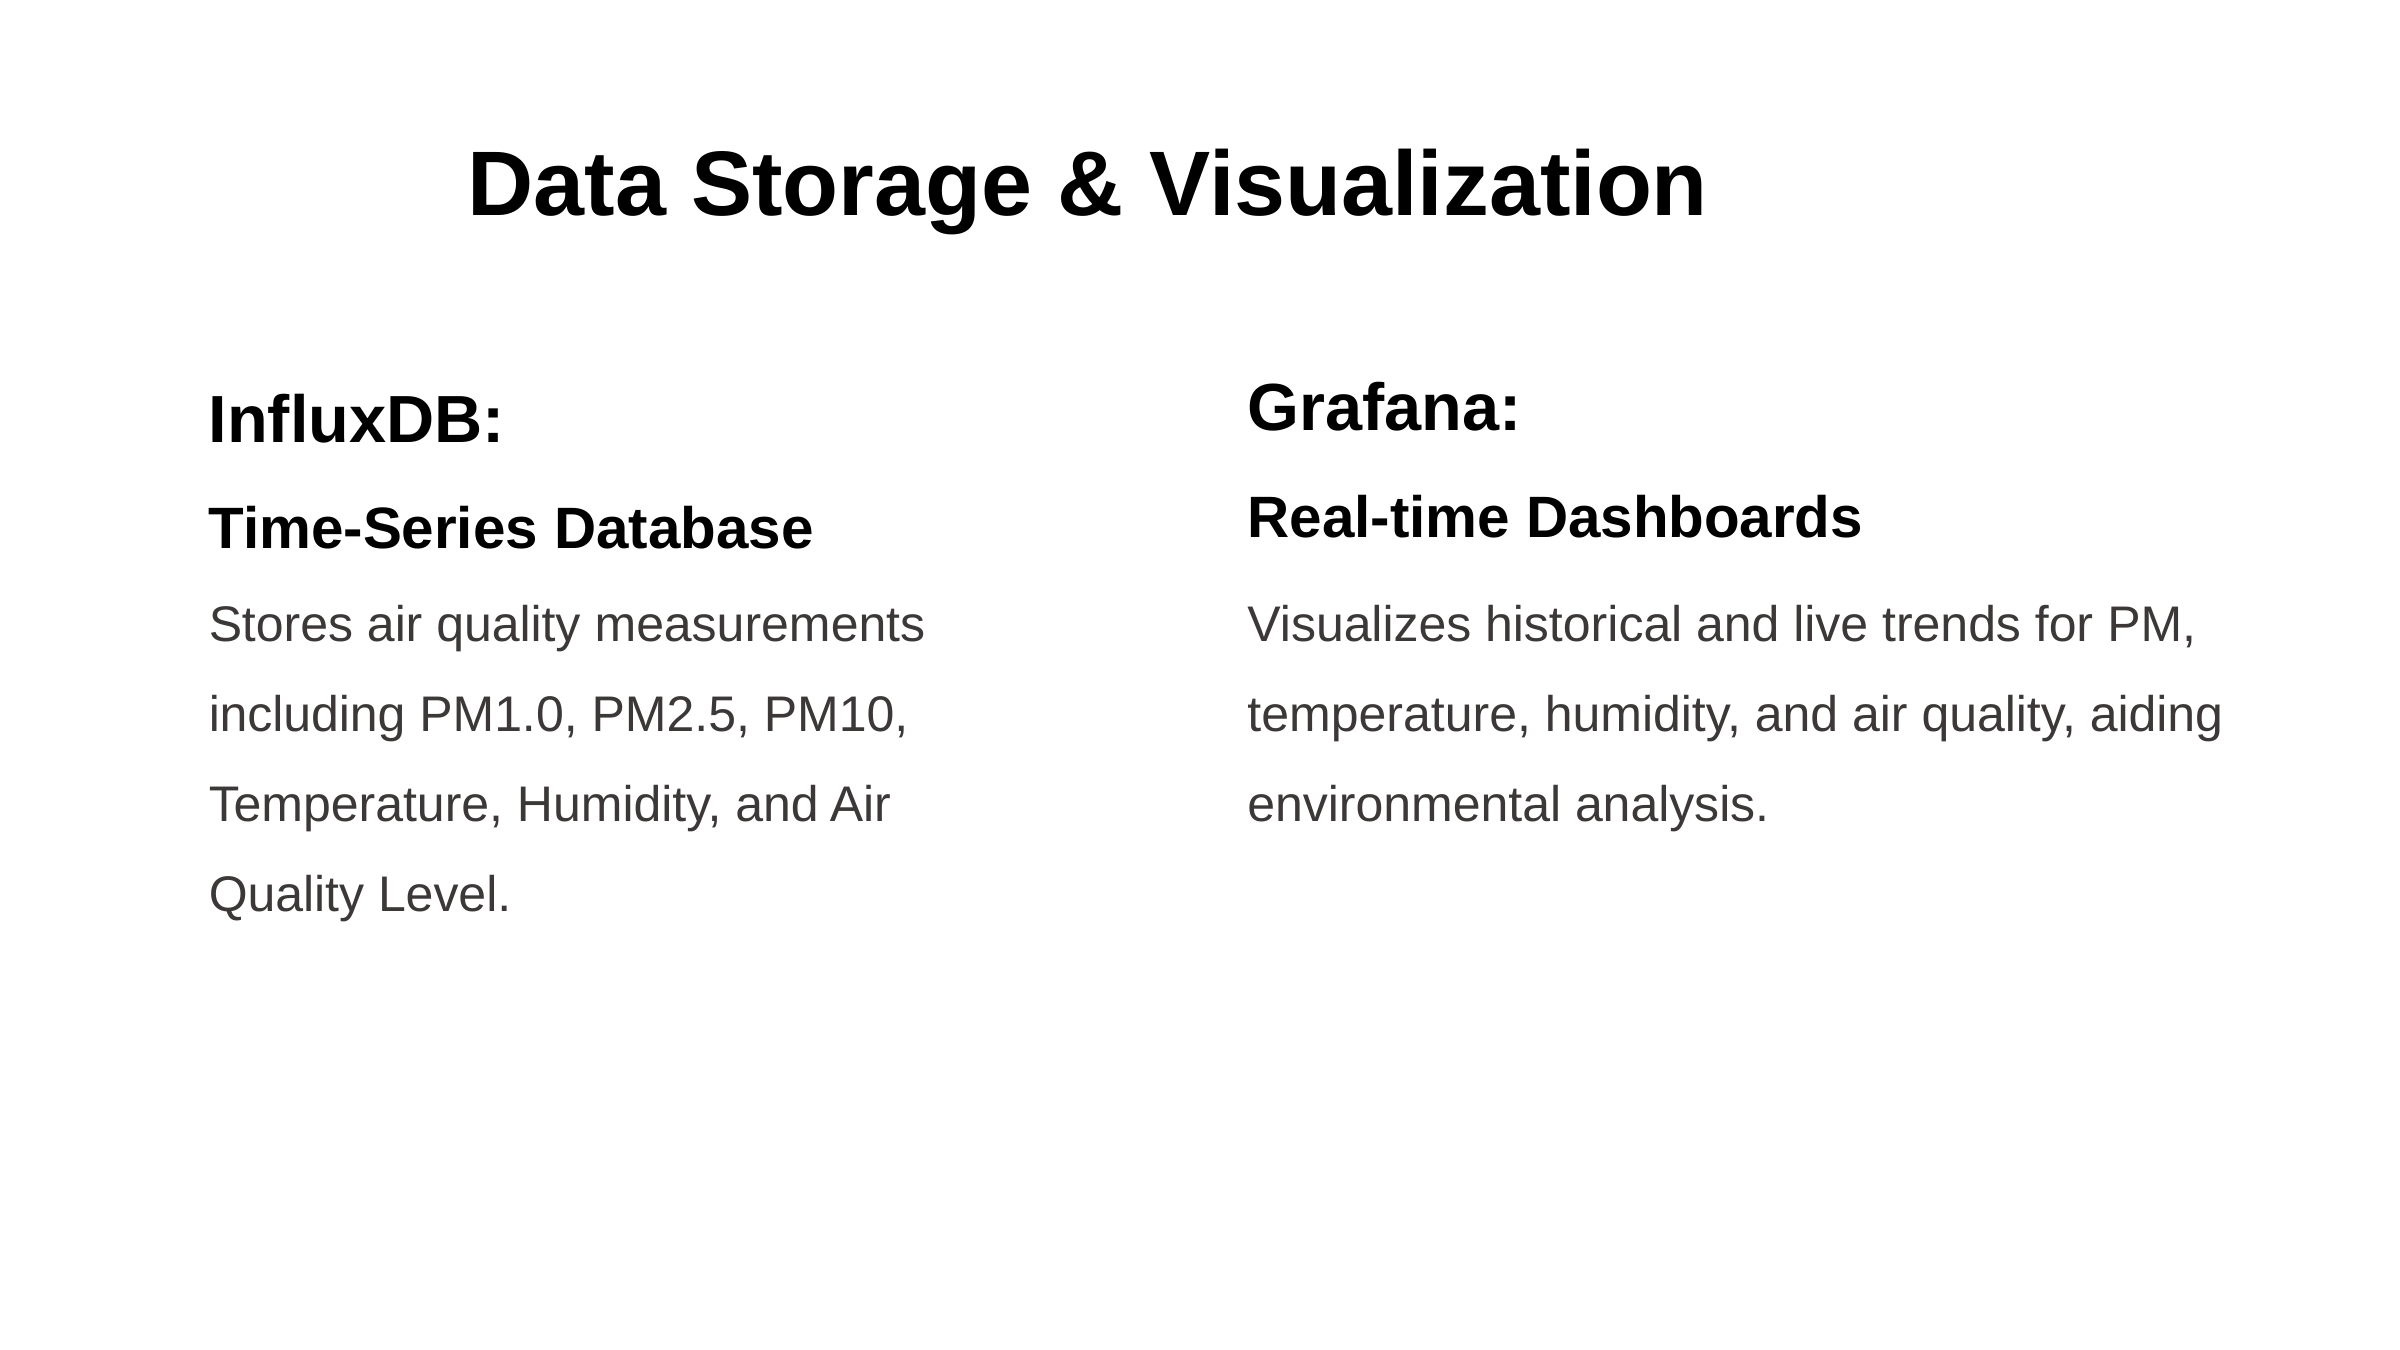

Data Storage & Visualization
Grafana:
Real-time Dashboards
InfluxDB:
Time-Series Database
Stores air quality measurements including PM1.0, PM2.5, PM10, Temperature, Humidity, and Air Quality Level.
Visualizes historical and live trends for PM, temperature, humidity, and air quality, aiding environmental analysis.